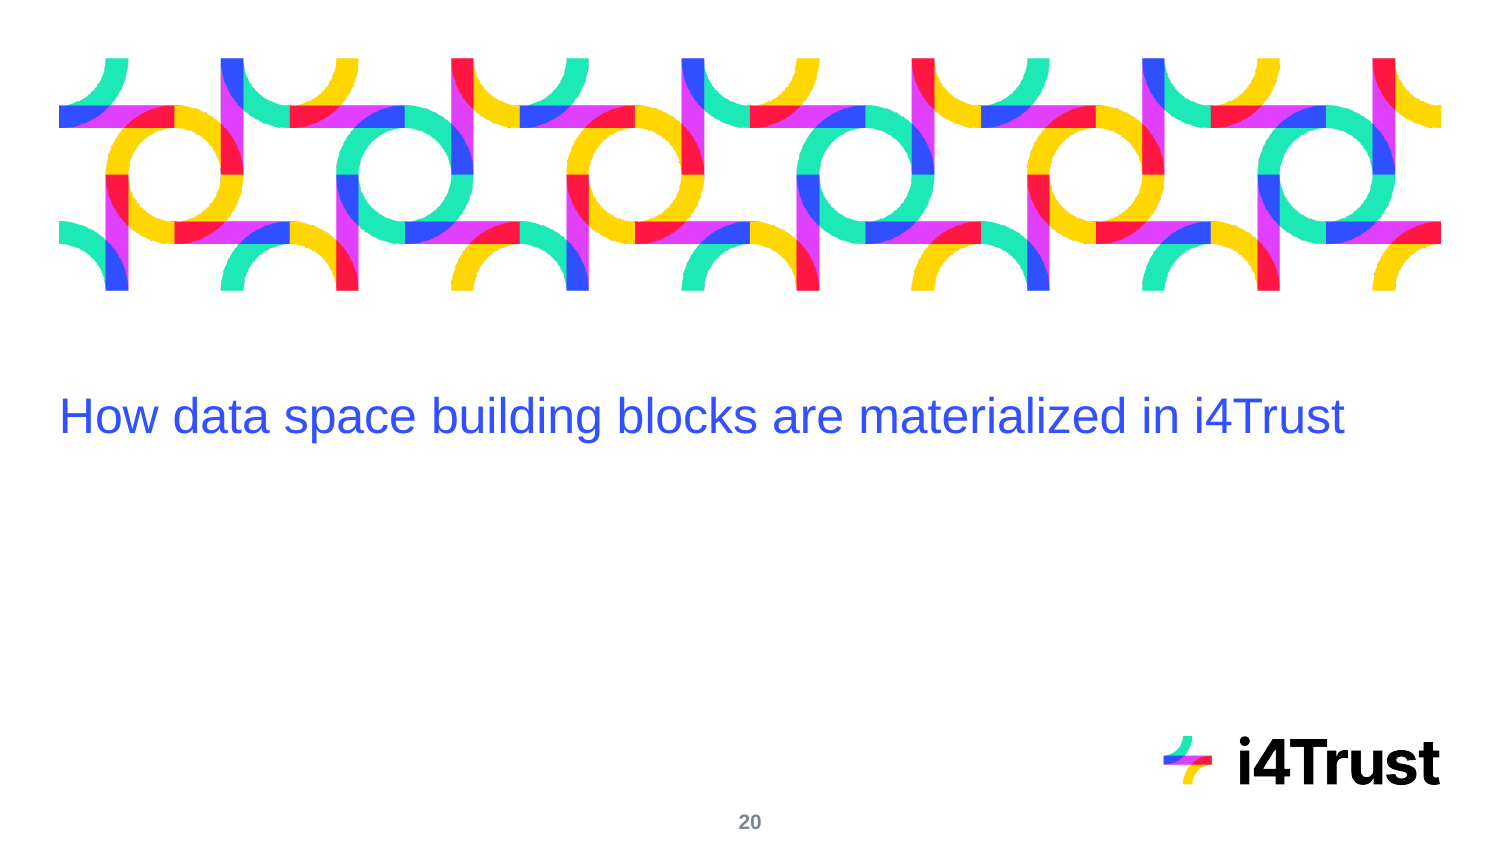

# How data space building blocks are materialized in i4Trust
20